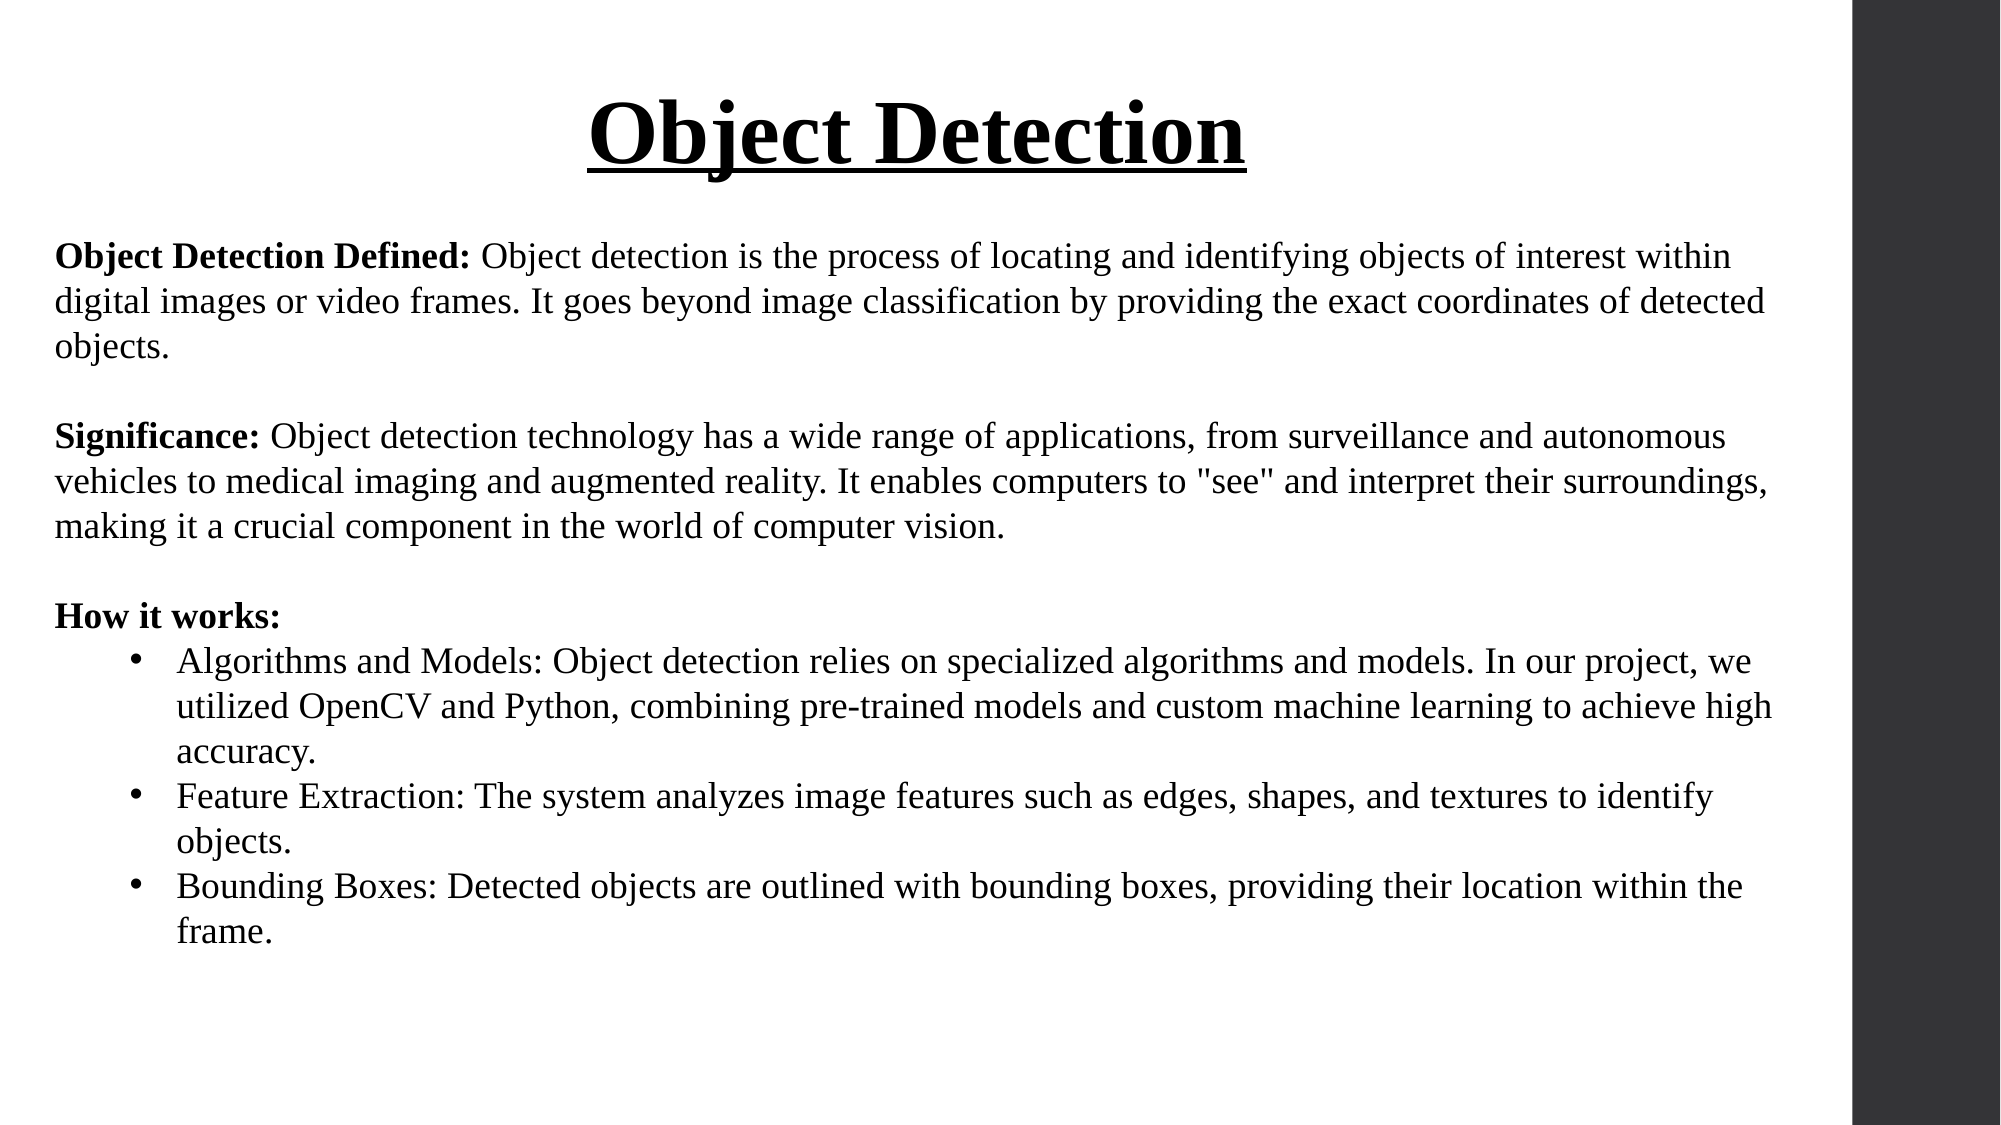

Object Detection
Object Detection Defined: Object detection is the process of locating and identifying objects of interest within digital images or video frames. It goes beyond image classification by providing the exact coordinates of detected objects.

Significance: Object detection technology has a wide range of applications, from surveillance and autonomous vehicles to medical imaging and augmented reality. It enables computers to "see" and interpret their surroundings, making it a crucial component in the world of computer vision.

How it works:
Algorithms and Models: Object detection relies on specialized algorithms and models. In our project, we utilized OpenCV and Python, combining pre-trained models and custom machine learning to achieve high accuracy.
Feature Extraction: The system analyzes image features such as edges, shapes, and textures to identify objects.
Bounding Boxes: Detected objects are outlined with bounding boxes, providing their location within the frame.